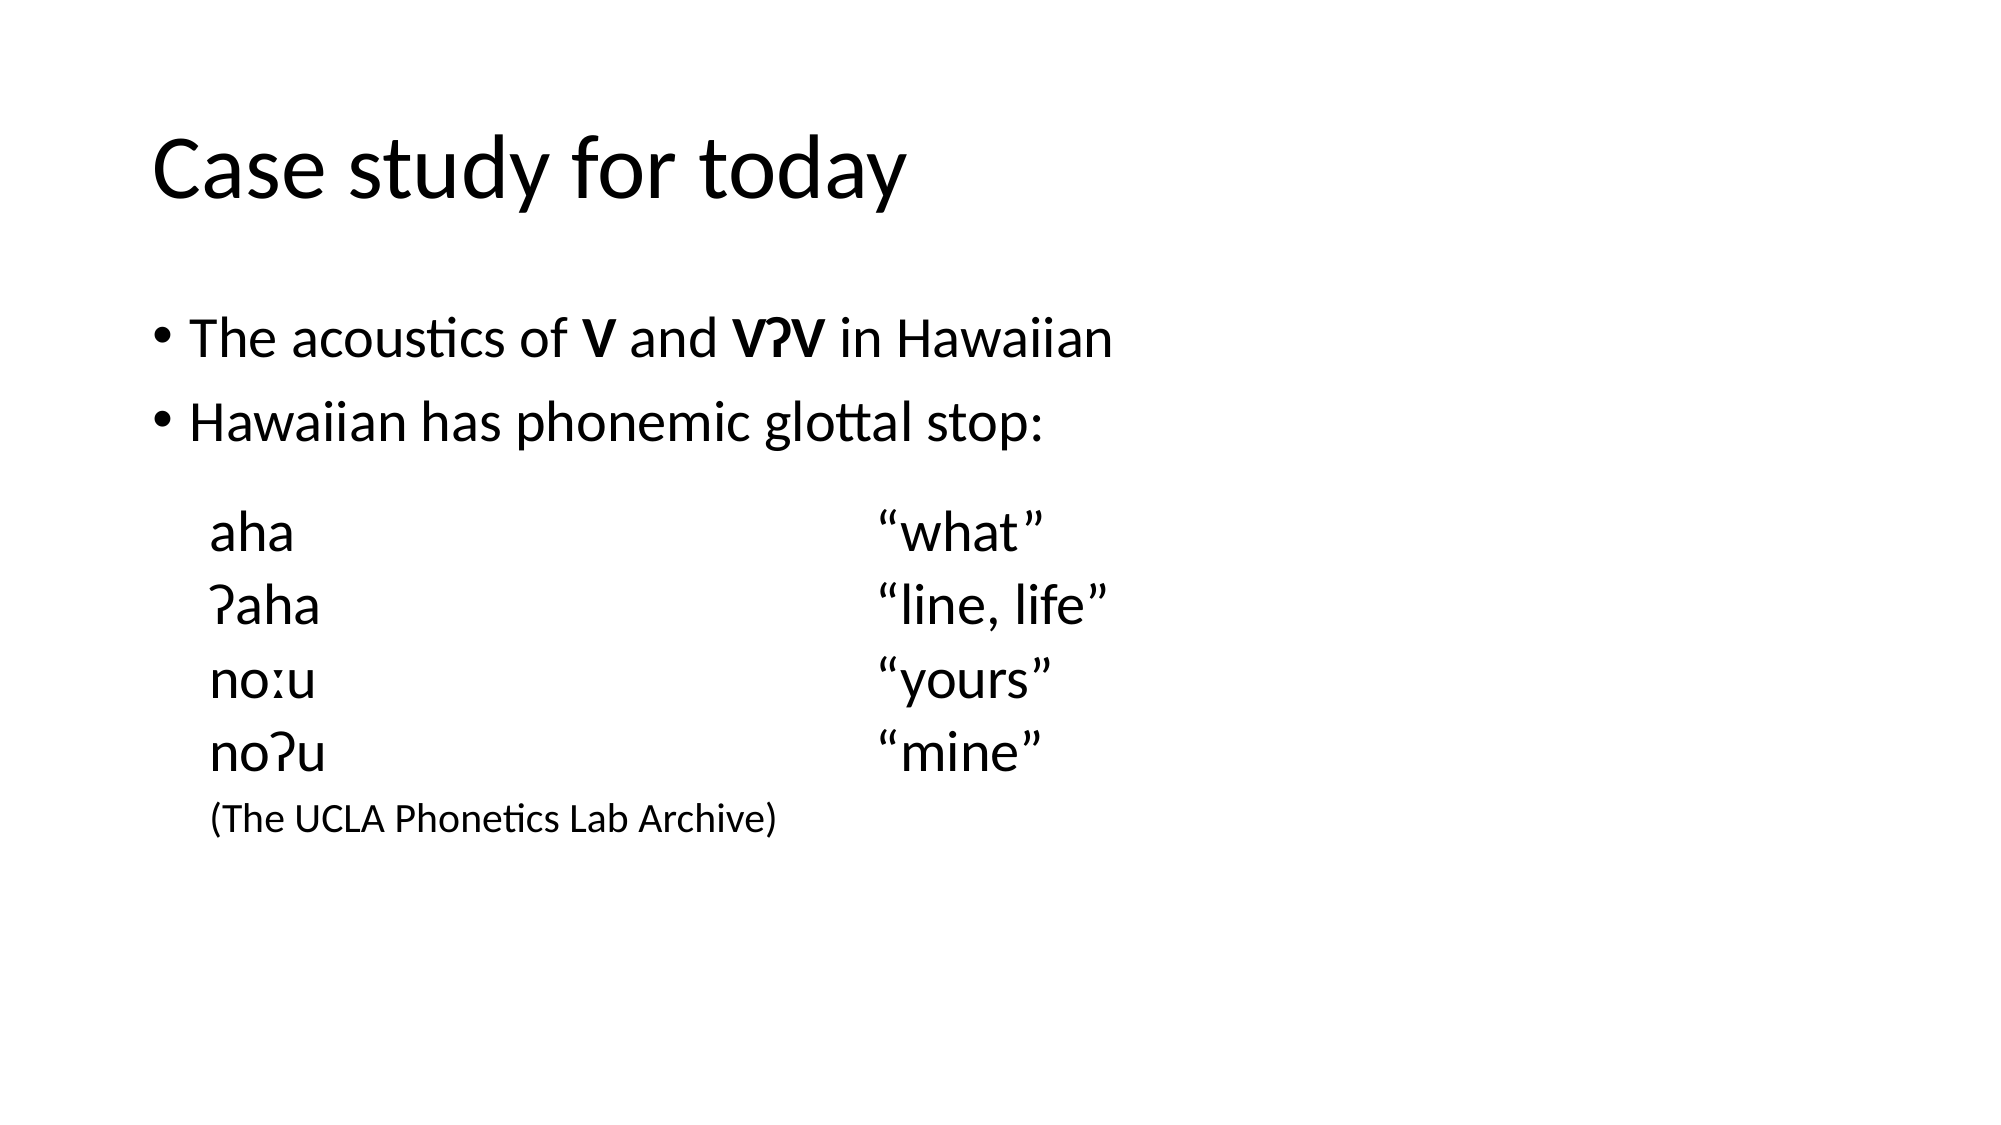

# Case study for today
The acoustics of V and VʔV in Hawaiian
Hawaiian has phonemic glottal stop:
| aha | “what” |
| --- | --- |
| ʔaha | “line, life” |
| noːu | “yours” |
| noʔu | “mine” |
| (The UCLA Phonetics Lab Archive) |  |